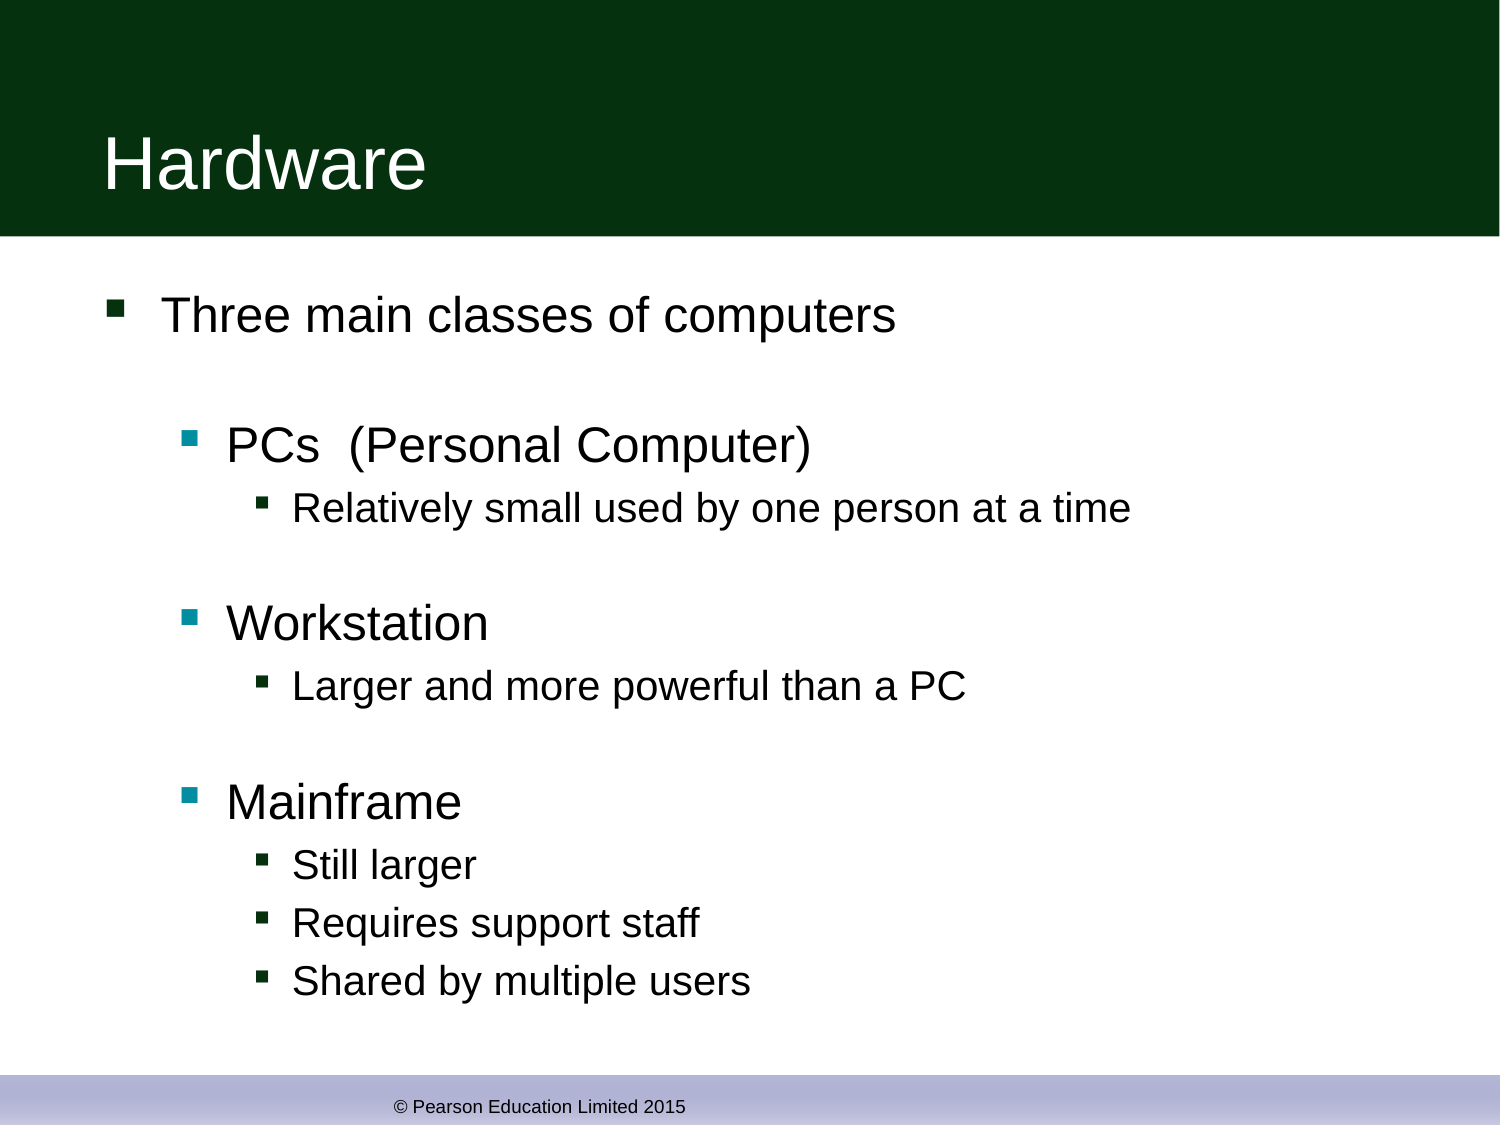

# Hardware
Three main classes of computers
PCs  (Personal Computer)
Relatively small used by one person at a time
Workstation
Larger and more powerful than a PC
Mainframe
Still larger
Requires support staff
Shared by multiple users